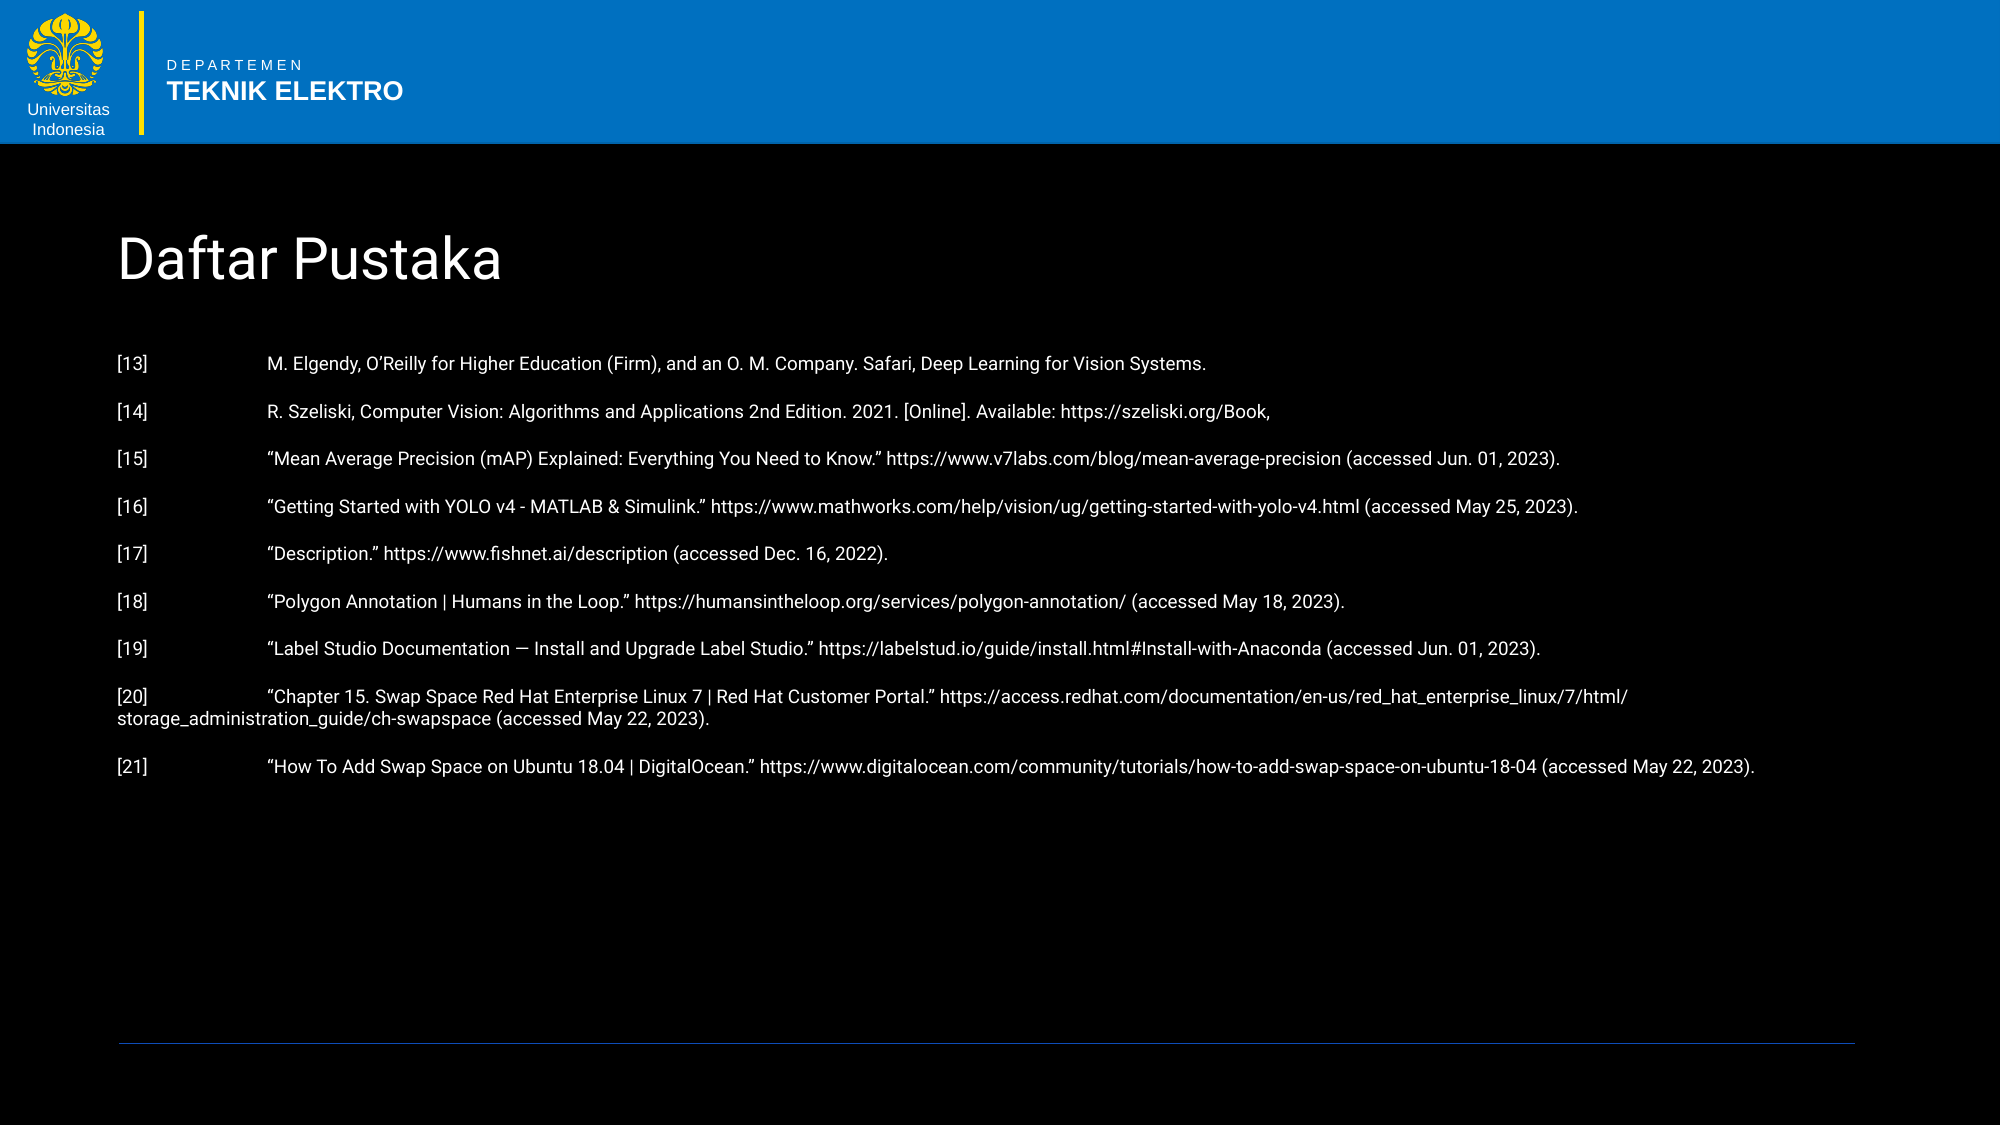

Daftar Pustaka
[13]	M. Elgendy, O’Reilly for Higher Education (Firm), and an O. M. Company. Safari, Deep Learning for Vision Systems.
[14]	R. Szeliski, Computer Vision: Algorithms and Applications 2nd Edition. 2021. [Online]. Available: https://szeliski.org/Book,
[15]	“Mean Average Precision (mAP) Explained: Everything You Need to Know.” https://www.v7labs.com/blog/mean-average-precision (accessed Jun. 01, 2023).
[16]	“Getting Started with YOLO v4 - MATLAB & Simulink.” https://www.mathworks.com/help/vision/ug/getting-started-with-yolo-v4.html (accessed May 25, 2023).
[17]	“Description.” https://www.fishnet.ai/description (accessed Dec. 16, 2022).
[18]	“Polygon Annotation | Humans in the Loop.” https://humansintheloop.org/services/polygon-annotation/ (accessed May 18, 2023).
[19]	“Label Studio Documentation — Install and Upgrade Label Studio.” https://labelstud.io/guide/install.html#Install-with-Anaconda (accessed Jun. 01, 2023).
[20]	“Chapter 15. Swap Space Red Hat Enterprise Linux 7 | Red Hat Customer Portal.” https://access.redhat.com/documentation/en-us/red_hat_enterprise_linux/7/html/storage_administration_guide/ch-swapspace (accessed May 22, 2023).
[21]	“How To Add Swap Space on Ubuntu 18.04 | DigitalOcean.” https://www.digitalocean.com/community/tutorials/how-to-add-swap-space-on-ubuntu-18-04 (accessed May 22, 2023).